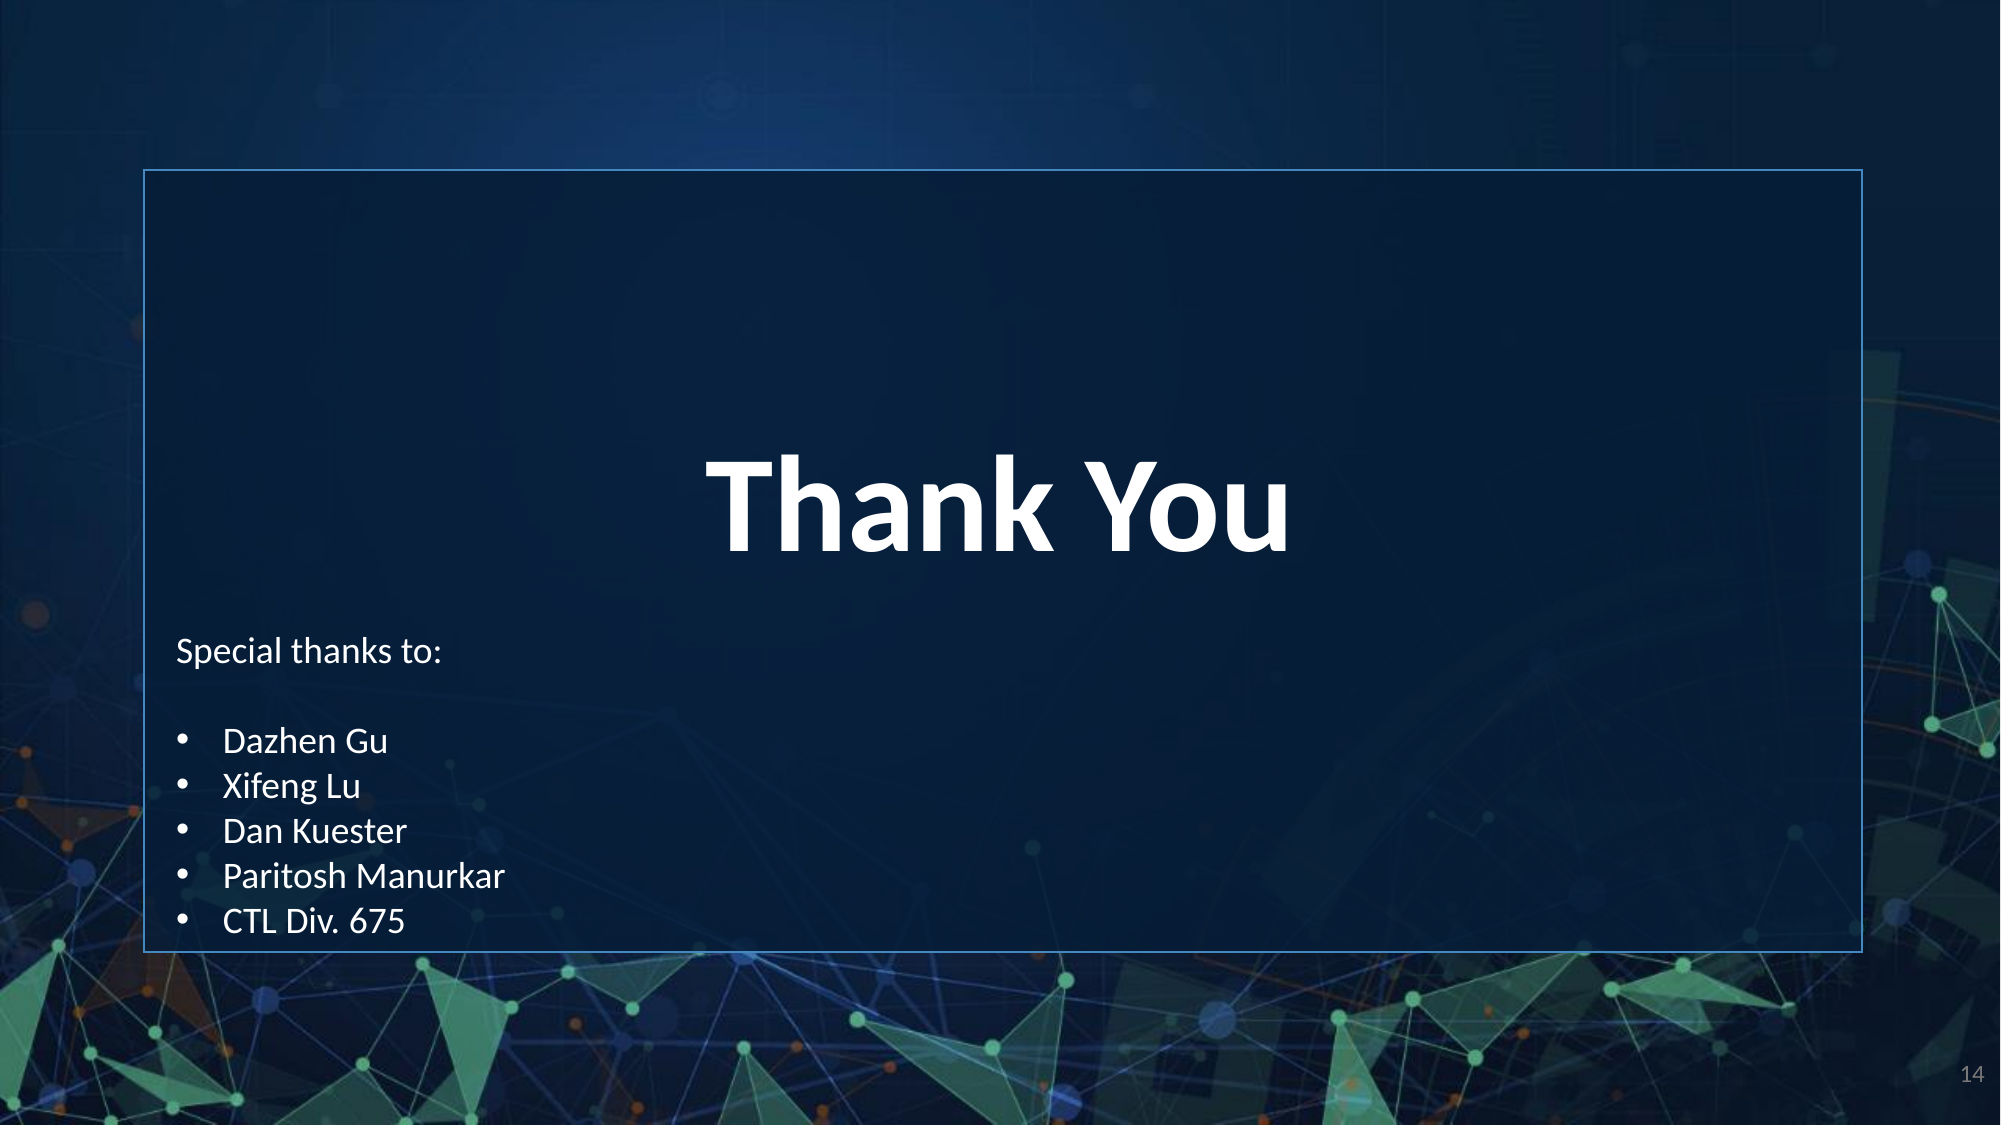

# Thank You
Special thanks to:

Dazhen Gu
Xifeng Lu
Dan Kuester
Paritosh Manurkar
CTL Div. 675
14